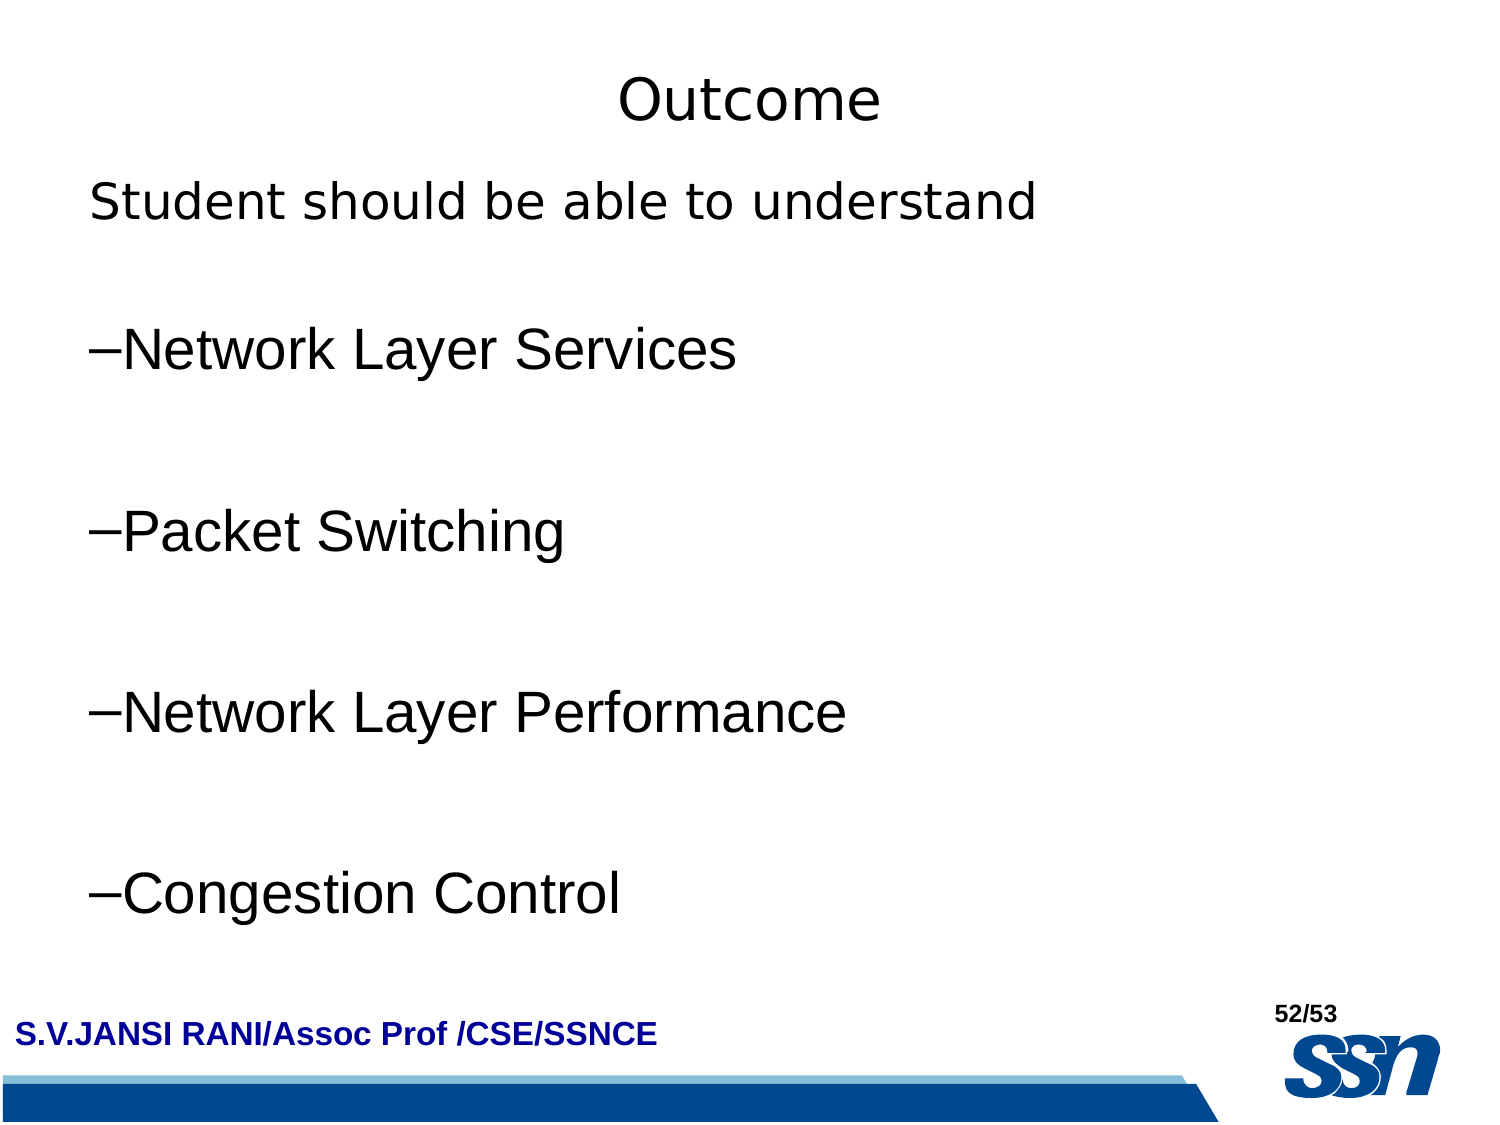

# Outcome
Student should be able to understand

Network Layer Services

Packet Switching

Network Layer Performance

Congestion Control